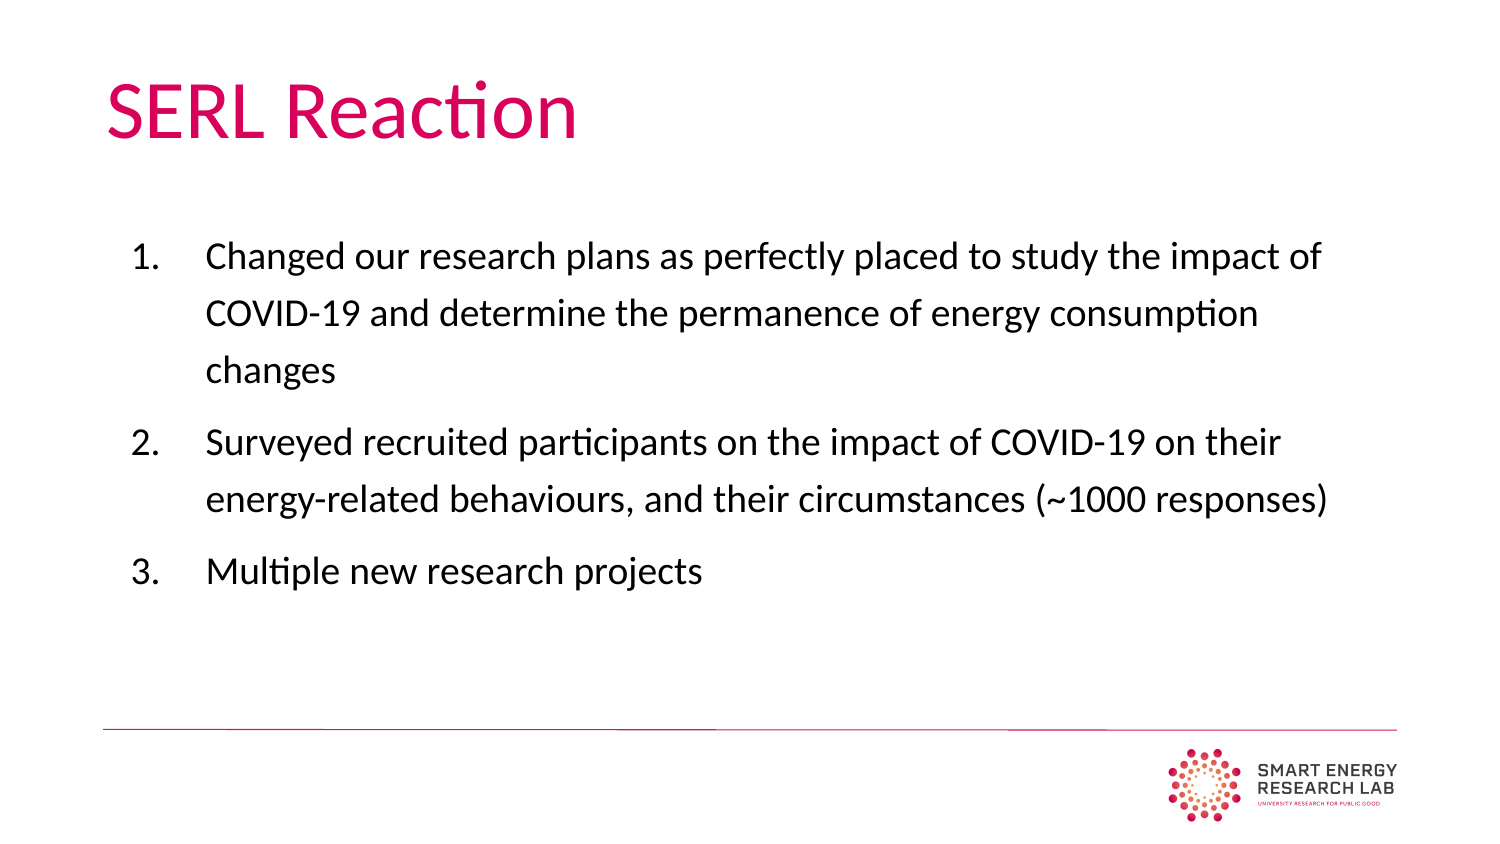

SERL Reaction
Changed our research plans as perfectly placed to study the impact of COVID-19 and determine the permanence of energy consumption changes
Surveyed recruited participants on the impact of COVID-19 on their energy-related behaviours, and their circumstances (~1000 responses)
Multiple new research projects